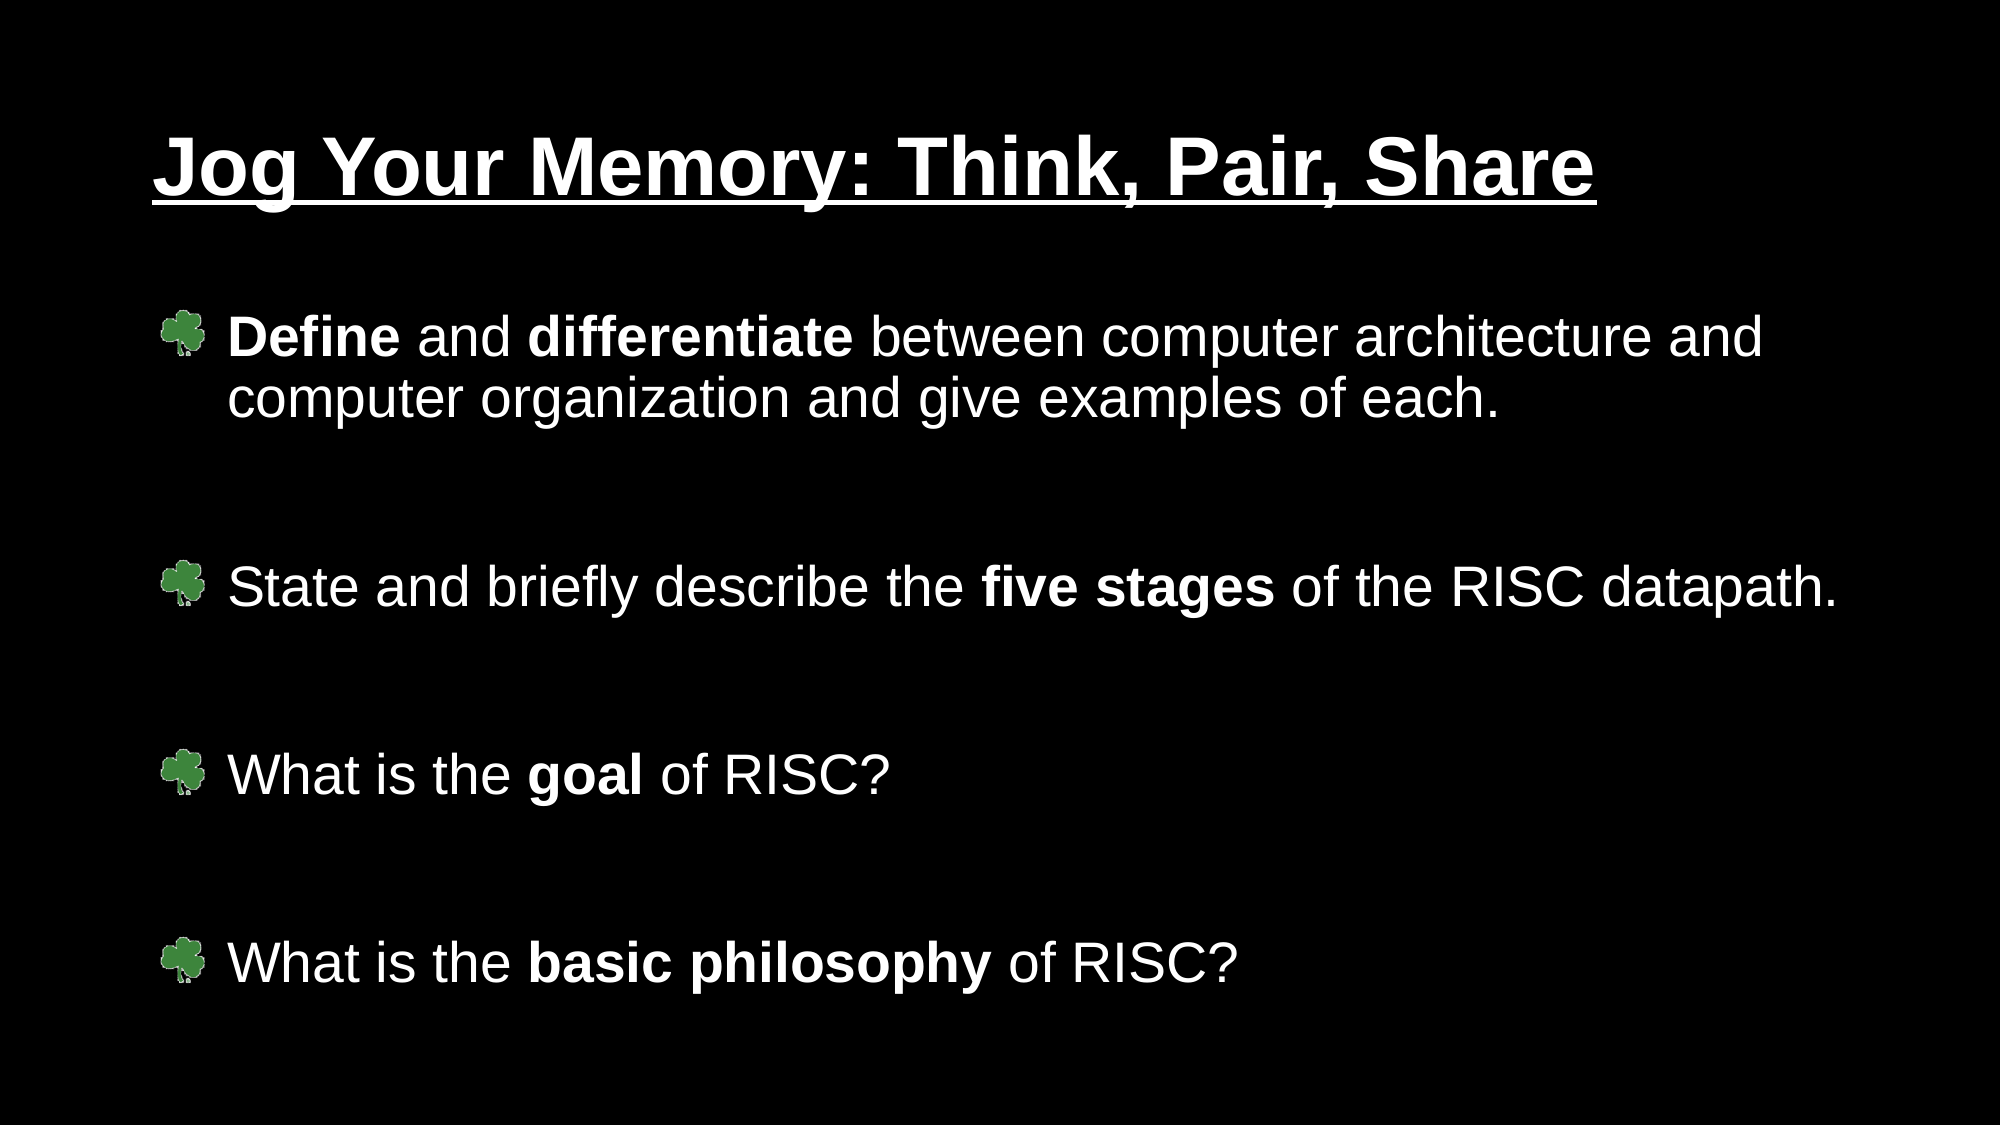

# Jog Your Memory: Think, Pair, Share
Define and differentiate between computer architecture and computer organization and give examples of each.

State and briefly describe the five stages of the RISC datapath.

What is the goal of RISC?

What is the basic philosophy of RISC?